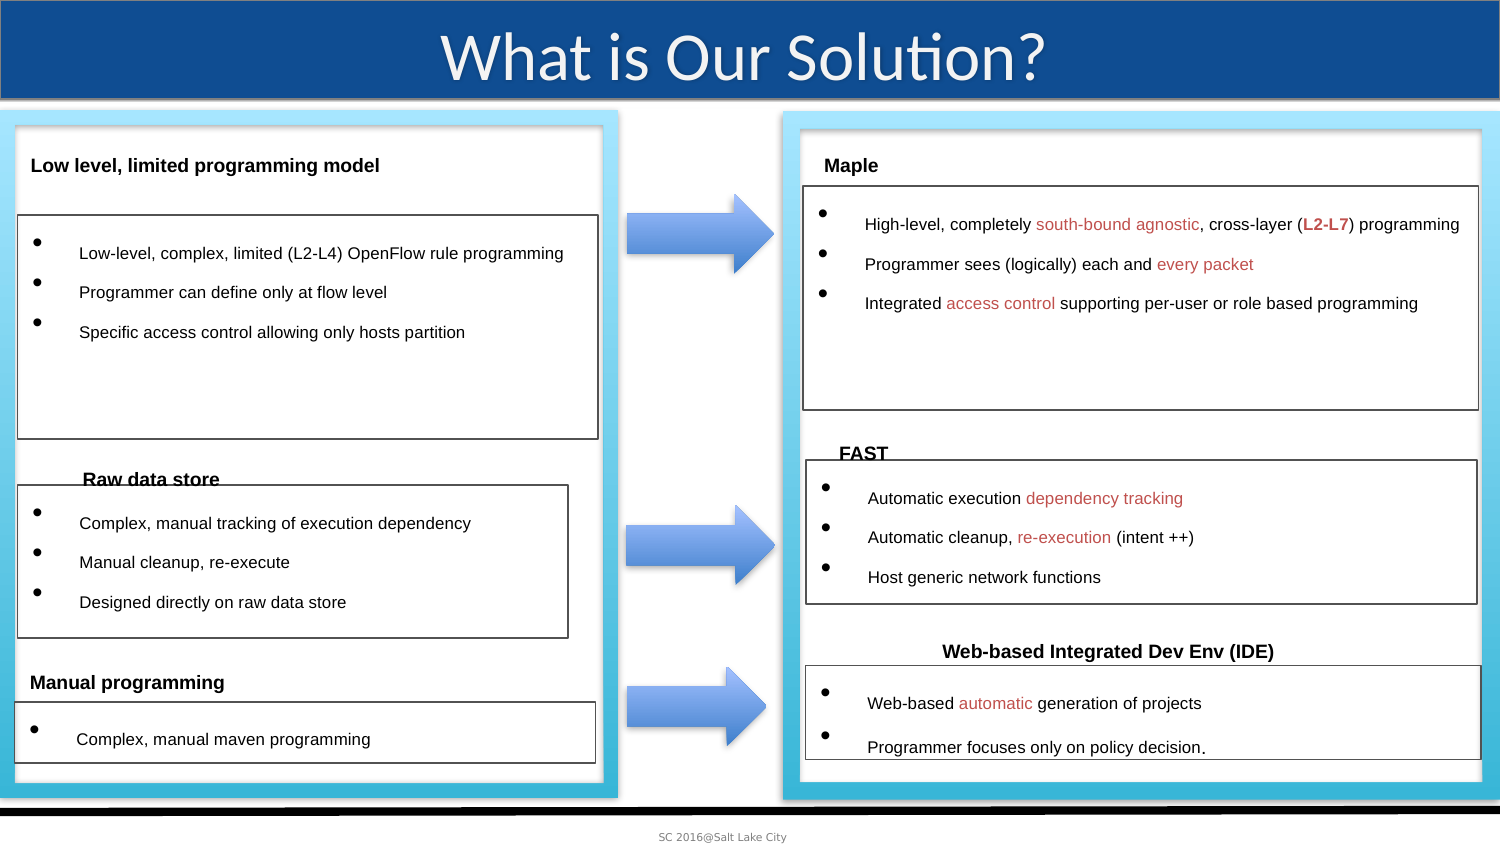

# What is Our Solution?

Maple
Low level, limited programming model
High-level, completely south-bound agnostic, cross-layer (L2-L7) programming
Programmer sees (logically) each and every packet
Integrated access control supporting per-user or role based programming

Low-level, complex, limited (L2-L4) OpenFlow rule programming
Programmer can define only at flow level
Specific access control allowing only hosts partition
FAST
Raw data store
Automatic execution dependency tracking
Automatic cleanup, re-execution (intent ++)
Host generic network functions
Complex, manual tracking of execution dependency
Manual cleanup, re-execute
Designed directly on raw data store

Web-based Integrated Dev Env (IDE)
Manual programming
Web-based automatic generation of projects
Programmer focuses only on policy decision.

Complex, manual maven programming